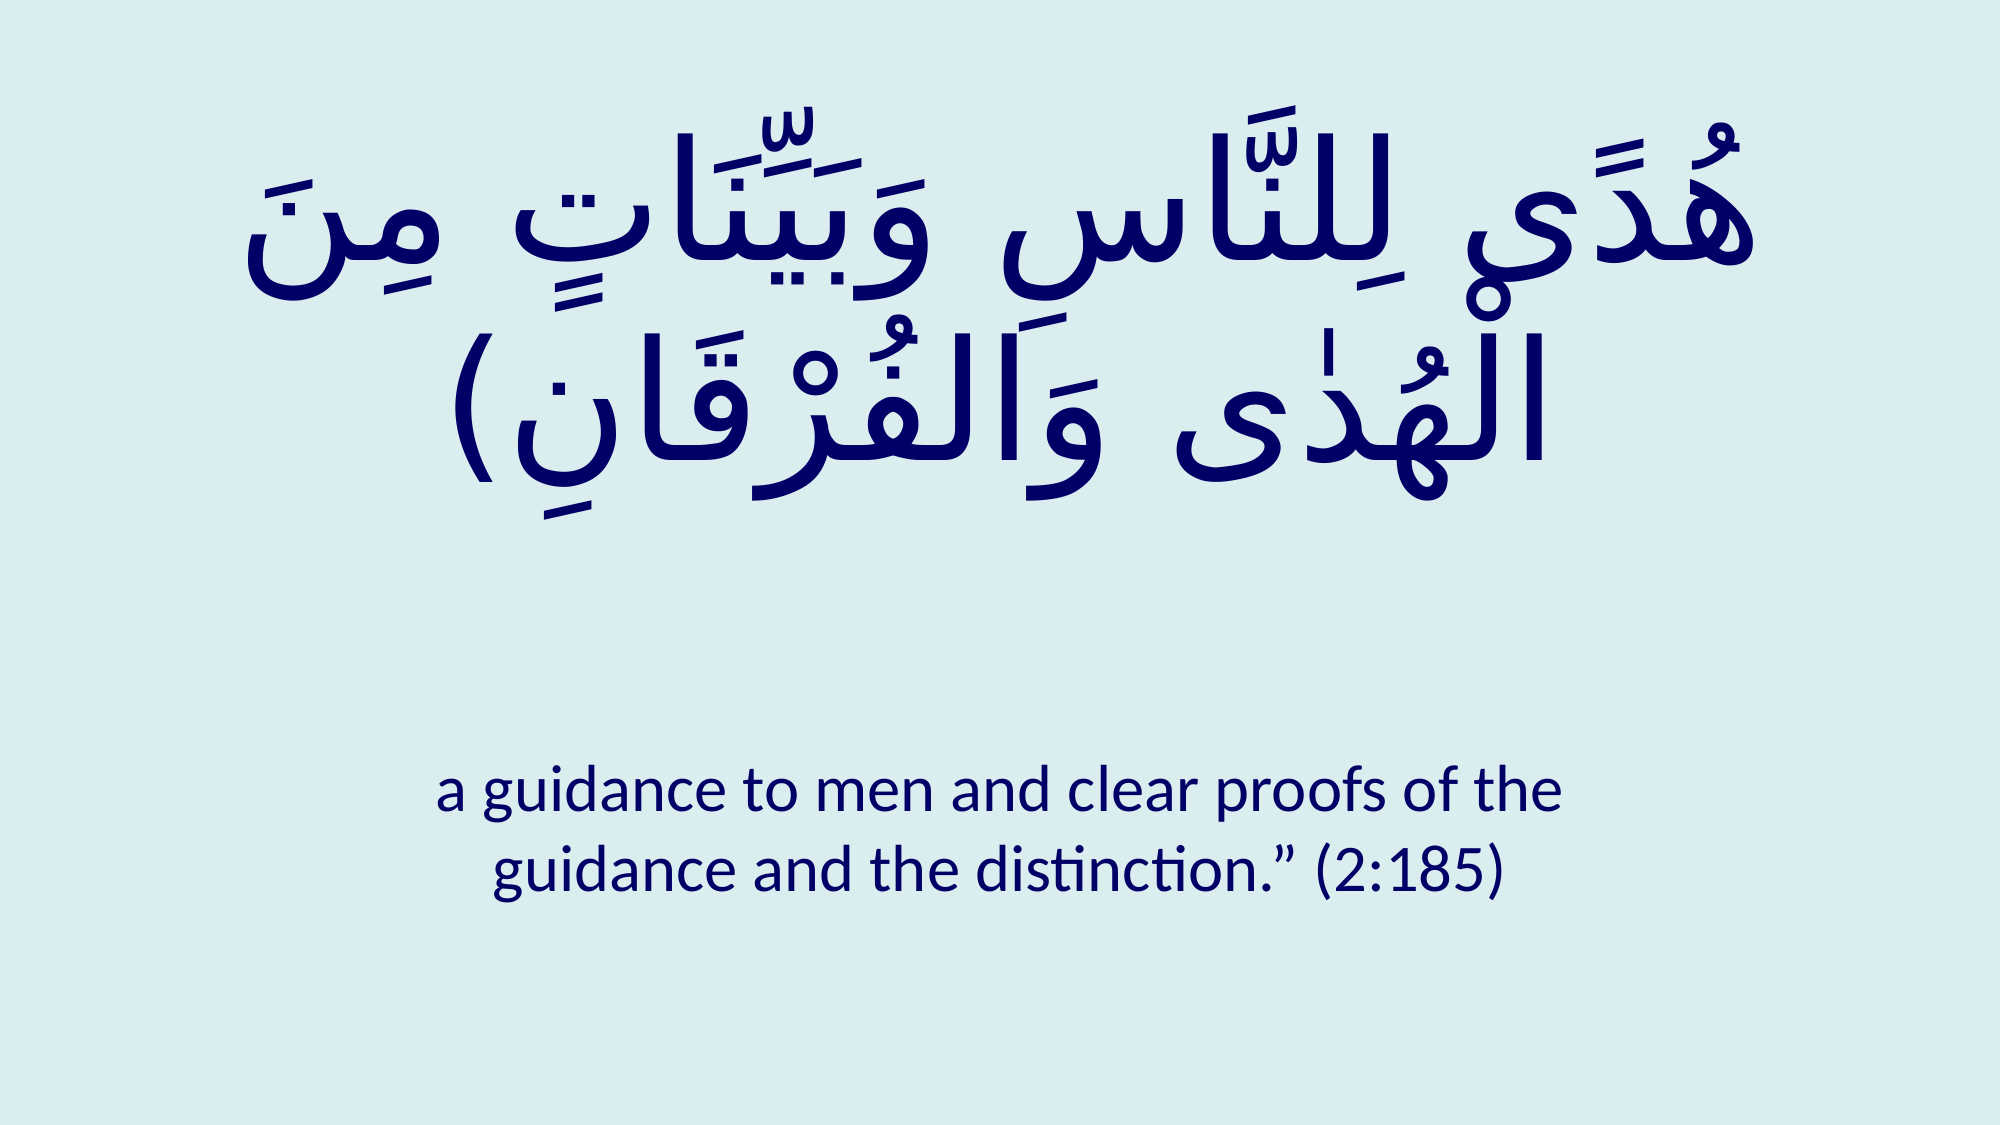

# هُدًى لِلنَّاسِ وَبَيِّنَاتٍ مِنَ الْهُدٰى وَالفُرْقَانِ)
a guidance to men and clear proofs of the guidance and the distinction.” (2:185)